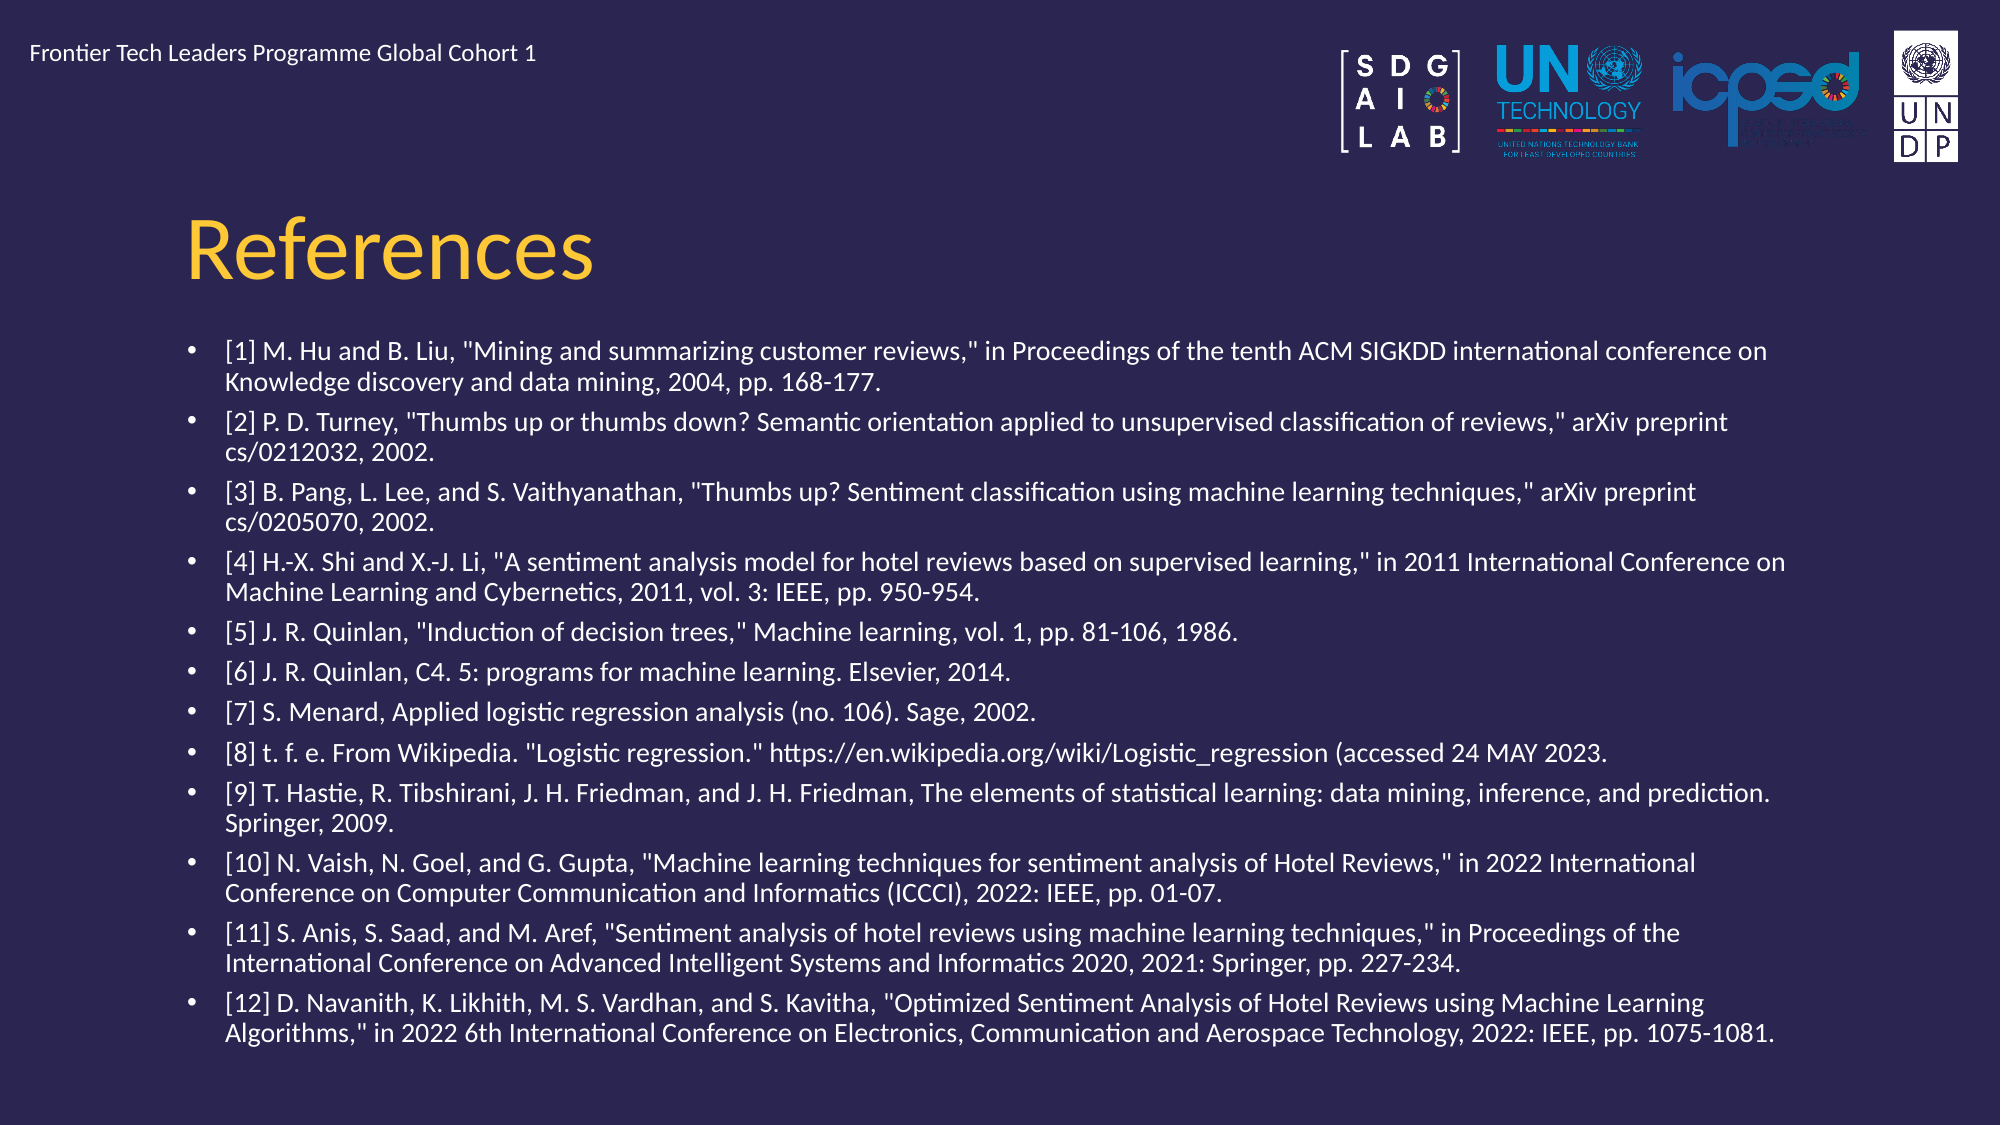

Frontier Tech Leaders Programme Global Cohort 1
# References
[1] M. Hu and B. Liu, "Mining and summarizing customer reviews," in Proceedings of the tenth ACM SIGKDD international conference on Knowledge discovery and data mining, 2004, pp. 168-177.
[2] P. D. Turney, "Thumbs up or thumbs down? Semantic orientation applied to unsupervised classification of reviews," arXiv preprint cs/0212032, 2002.
[3] B. Pang, L. Lee, and S. Vaithyanathan, "Thumbs up? Sentiment classification using machine learning techniques," arXiv preprint cs/0205070, 2002.
[4] H.-X. Shi and X.-J. Li, "A sentiment analysis model for hotel reviews based on supervised learning," in 2011 International Conference on Machine Learning and Cybernetics, 2011, vol. 3: IEEE, pp. 950-954.
[5] J. R. Quinlan, "Induction of decision trees," Machine learning, vol. 1, pp. 81-106, 1986.
[6] J. R. Quinlan, C4. 5: programs for machine learning. Elsevier, 2014.
[7] S. Menard, Applied logistic regression analysis (no. 106). Sage, 2002.
[8] t. f. e. From Wikipedia. "Logistic regression." https://en.wikipedia.org/wiki/Logistic_regression (accessed 24 MAY 2023.
[9] T. Hastie, R. Tibshirani, J. H. Friedman, and J. H. Friedman, The elements of statistical learning: data mining, inference, and prediction. Springer, 2009.
[10] N. Vaish, N. Goel, and G. Gupta, "Machine learning techniques for sentiment analysis of Hotel Reviews," in 2022 International Conference on Computer Communication and Informatics (ICCCI), 2022: IEEE, pp. 01-07.
[11] S. Anis, S. Saad, and M. Aref, "Sentiment analysis of hotel reviews using machine learning techniques," in Proceedings of the International Conference on Advanced Intelligent Systems and Informatics 2020, 2021: Springer, pp. 227-234.
[12] D. Navanith, K. Likhith, M. S. Vardhan, and S. Kavitha, "Optimized Sentiment Analysis of Hotel Reviews using Machine Learning Algorithms," in 2022 6th International Conference on Electronics, Communication and Aerospace Technology, 2022: IEEE, pp. 1075-1081.